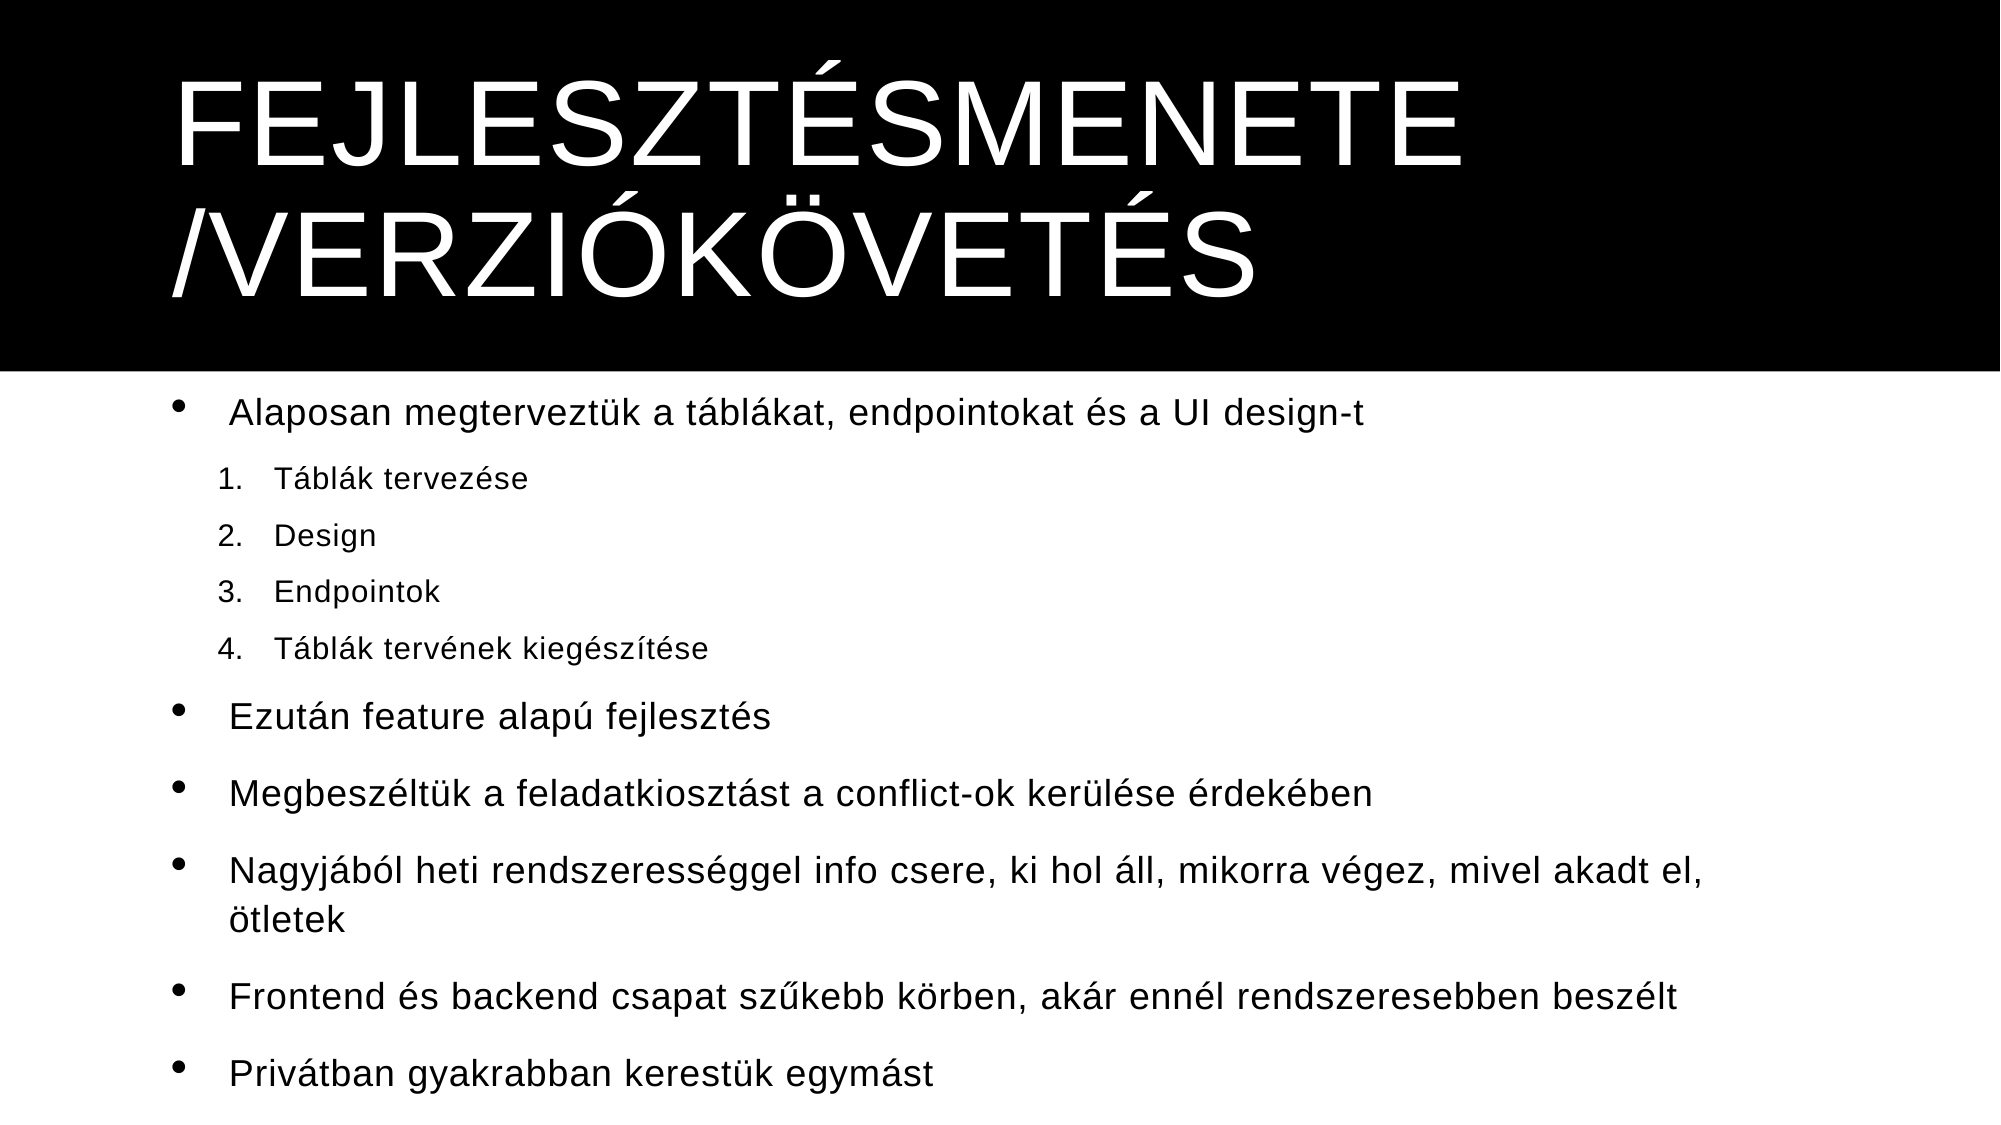

# Fejlesztésmenete /Verziókövetés
Alaposan megterveztük a táblákat, endpointokat és a UI design-t
Táblák tervezése
Design
Endpointok
Táblák tervének kiegészítése
Ezután feature alapú fejlesztés
Megbeszéltük a feladatkiosztást a conflict-ok kerülése érdekében
Nagyjából heti rendszerességgel info csere, ki hol áll, mikorra végez, mivel akadt el, ötletek
Frontend és backend csapat szűkebb körben, akár ennél rendszeresebben beszélt
Privátban gyakrabban kerestük egymást